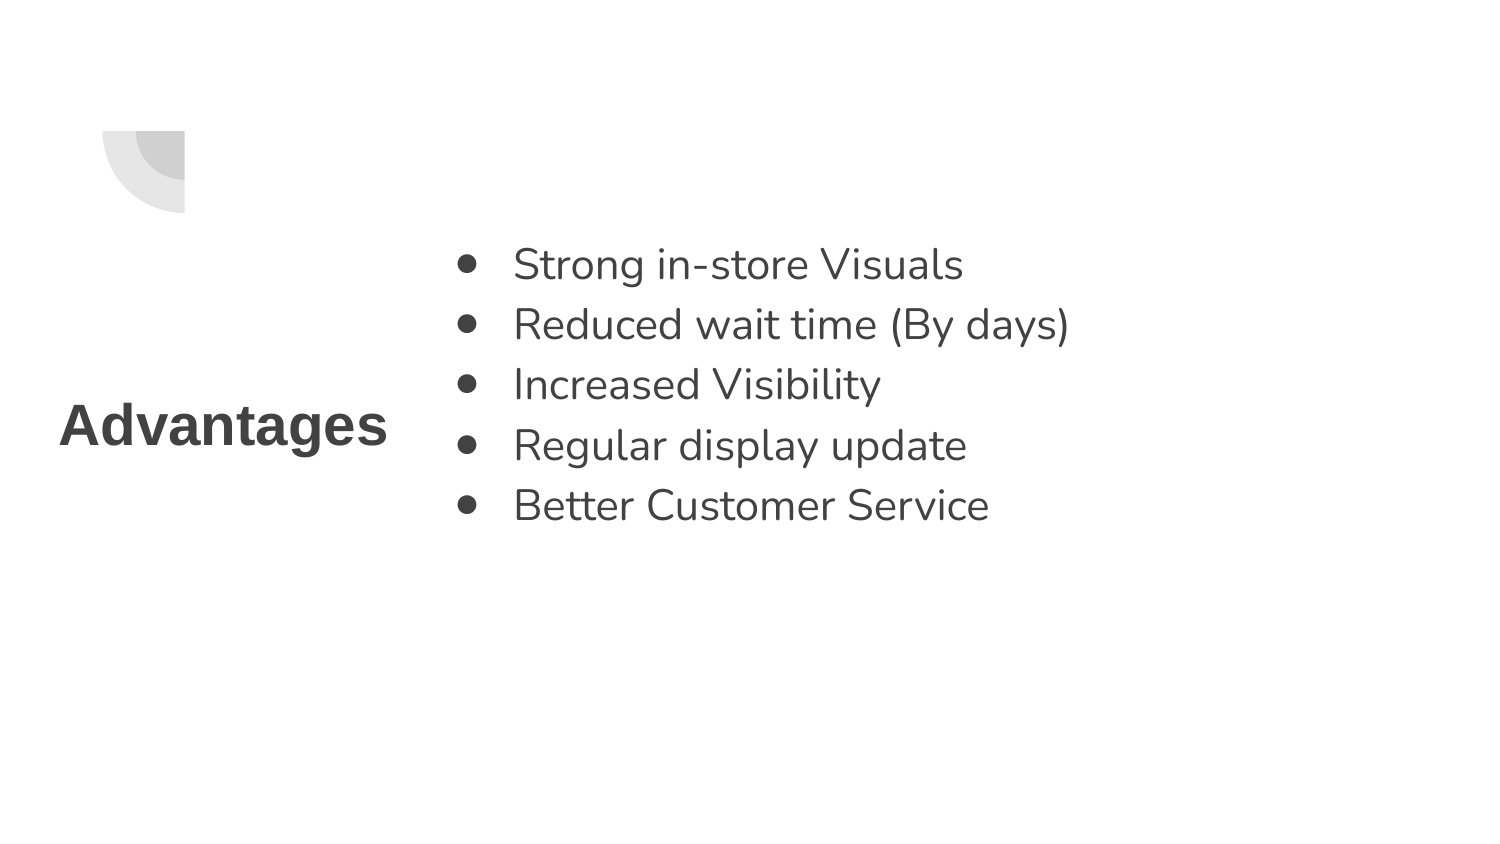

Strong in-store Visuals
Reduced wait time (By days)
Increased Visibility
Regular display update
Better Customer Service
# Advantages